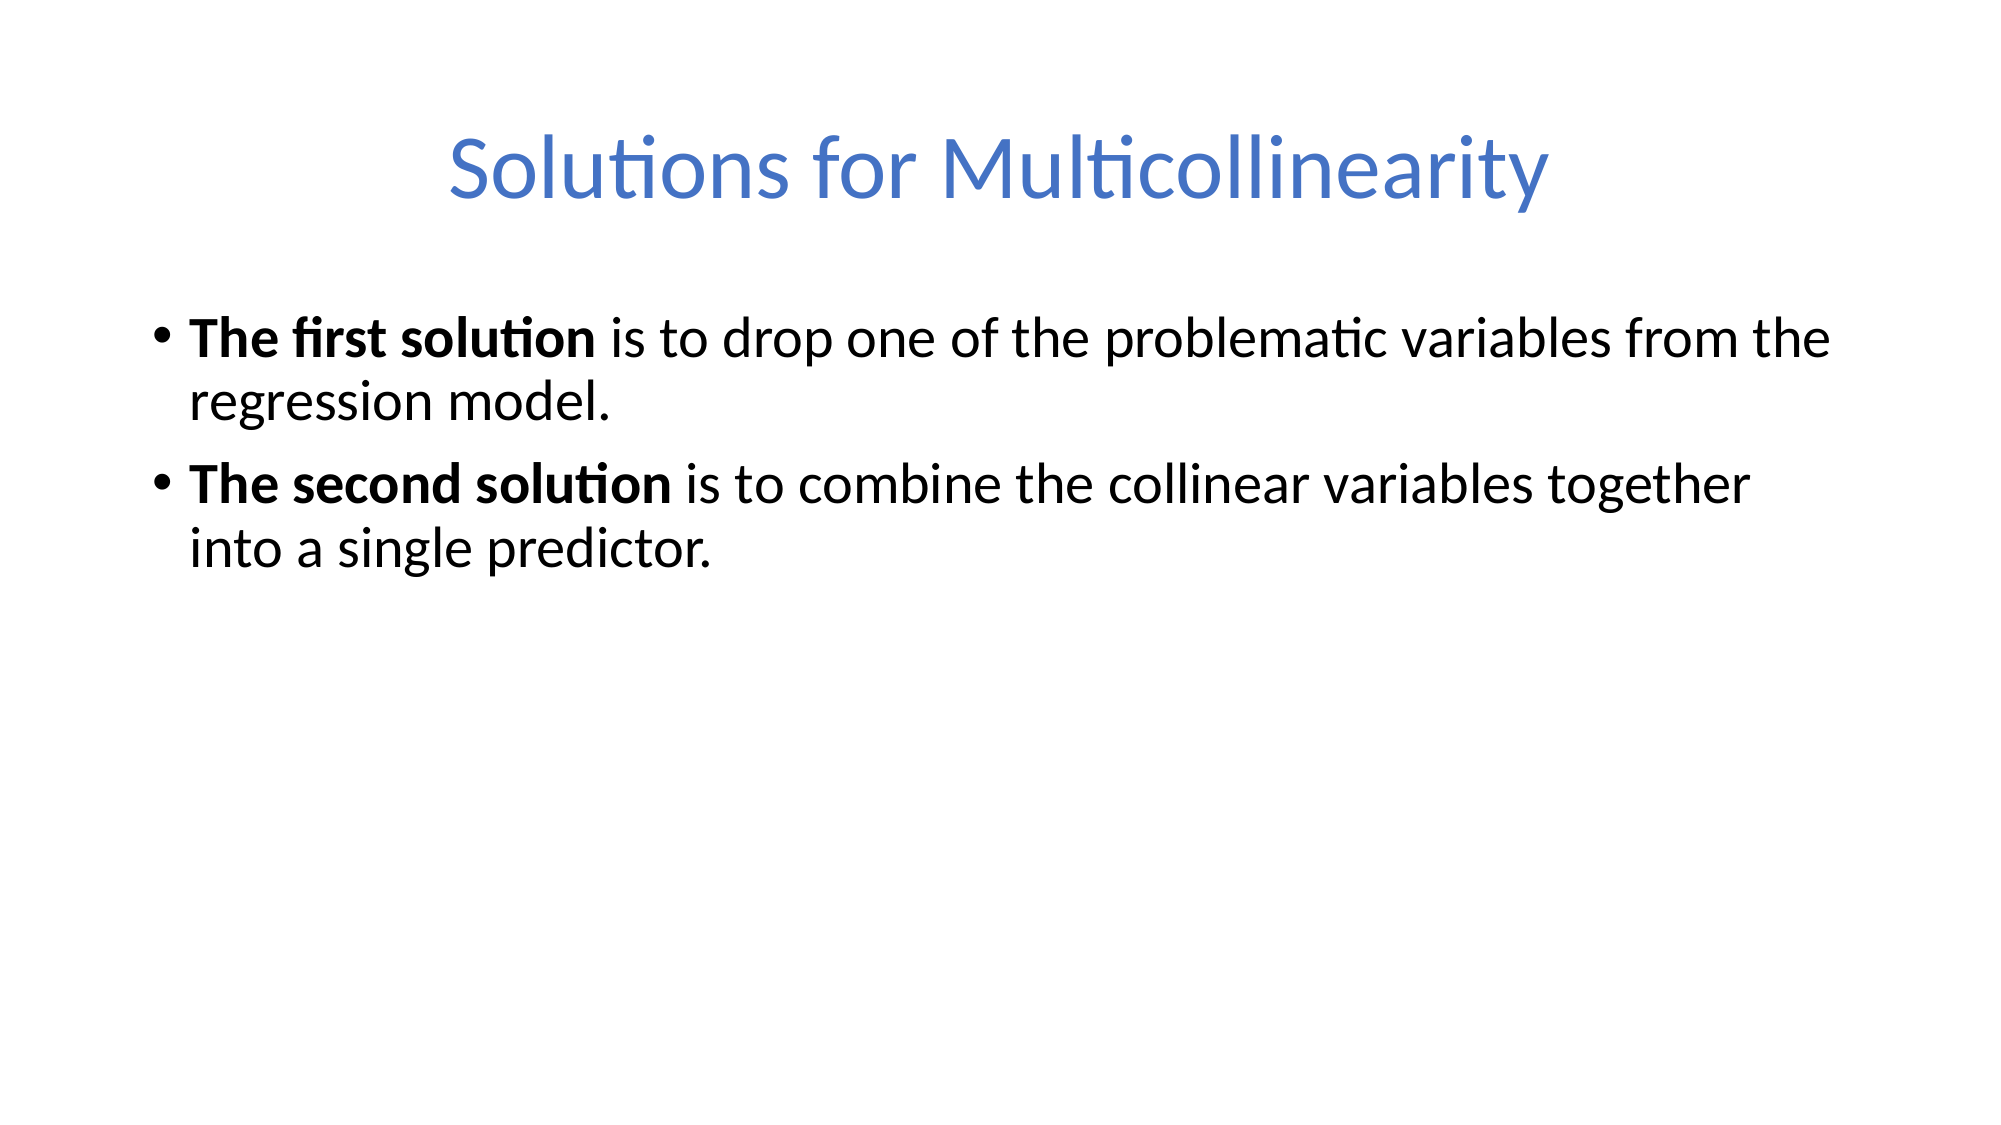

# Solutions for Multicollinearity
The first solution is to drop one of the problematic variables from the regression model.
The second solution is to combine the collinear variables together into a single predictor.

45